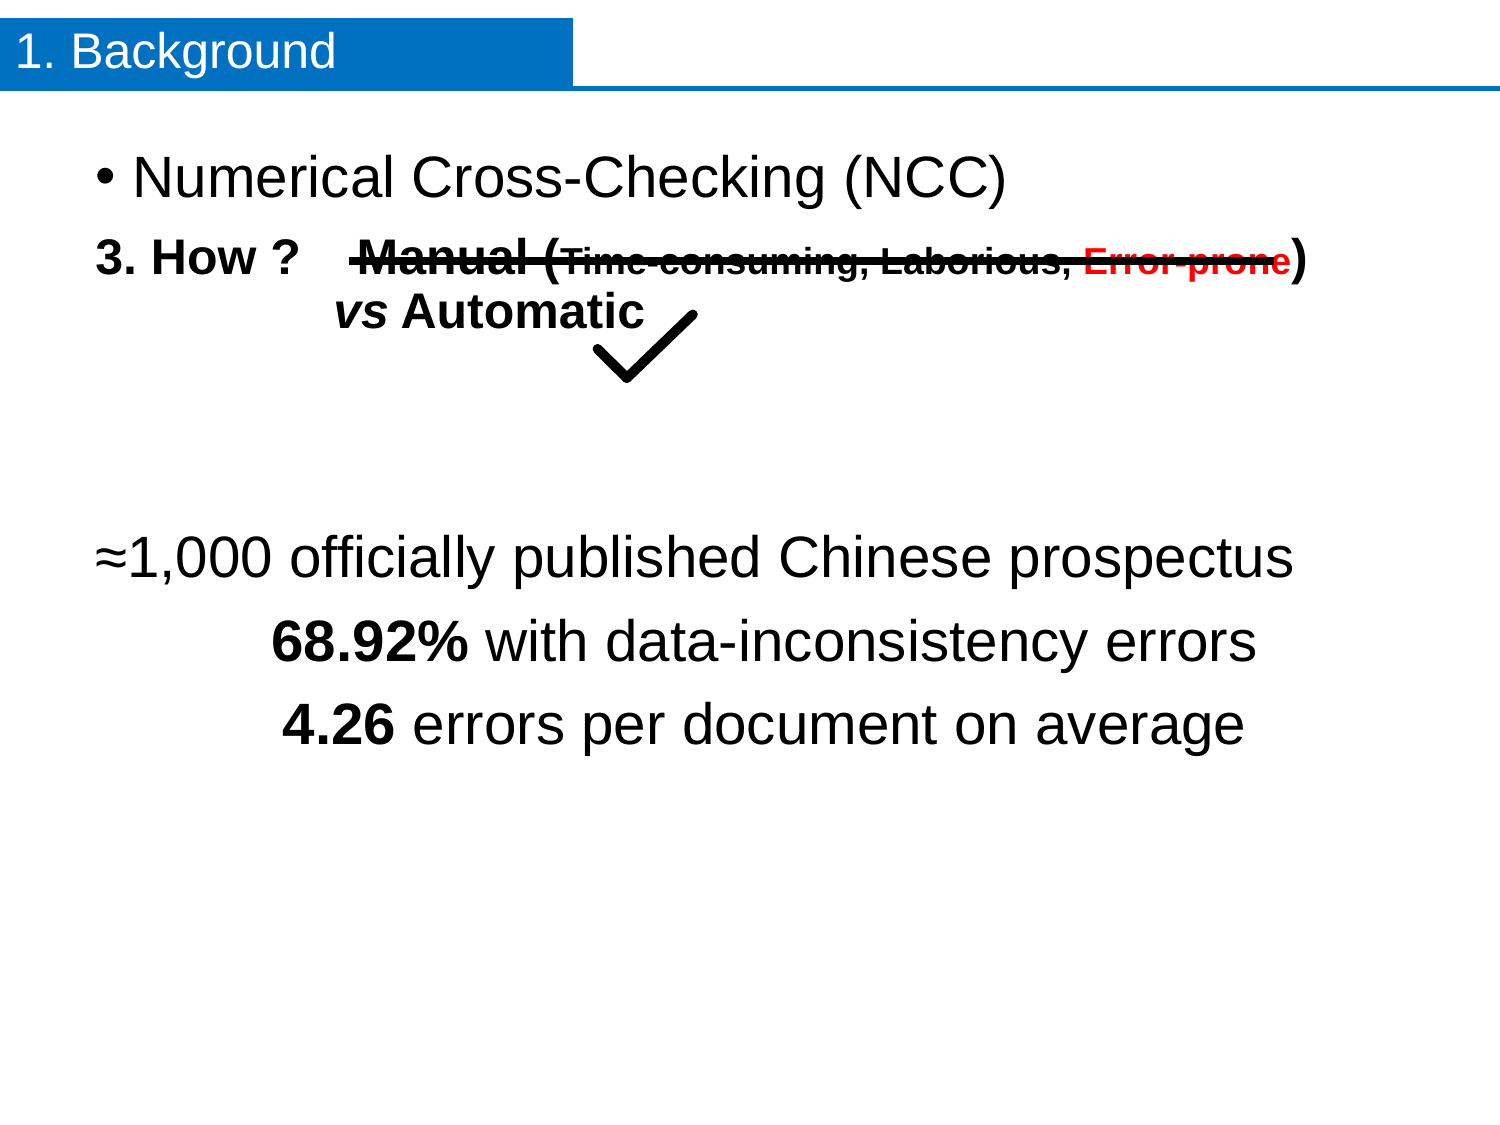

1. Background
Numerical Cross-Checking (NCC)
3. How ?    Manual (Time-consuming, Laborious, Error-prone)
                 vs Automatic

≈1,000 officially published Chinese prospectus
68.92% with data-inconsistency errors
4.26 errors per document on average